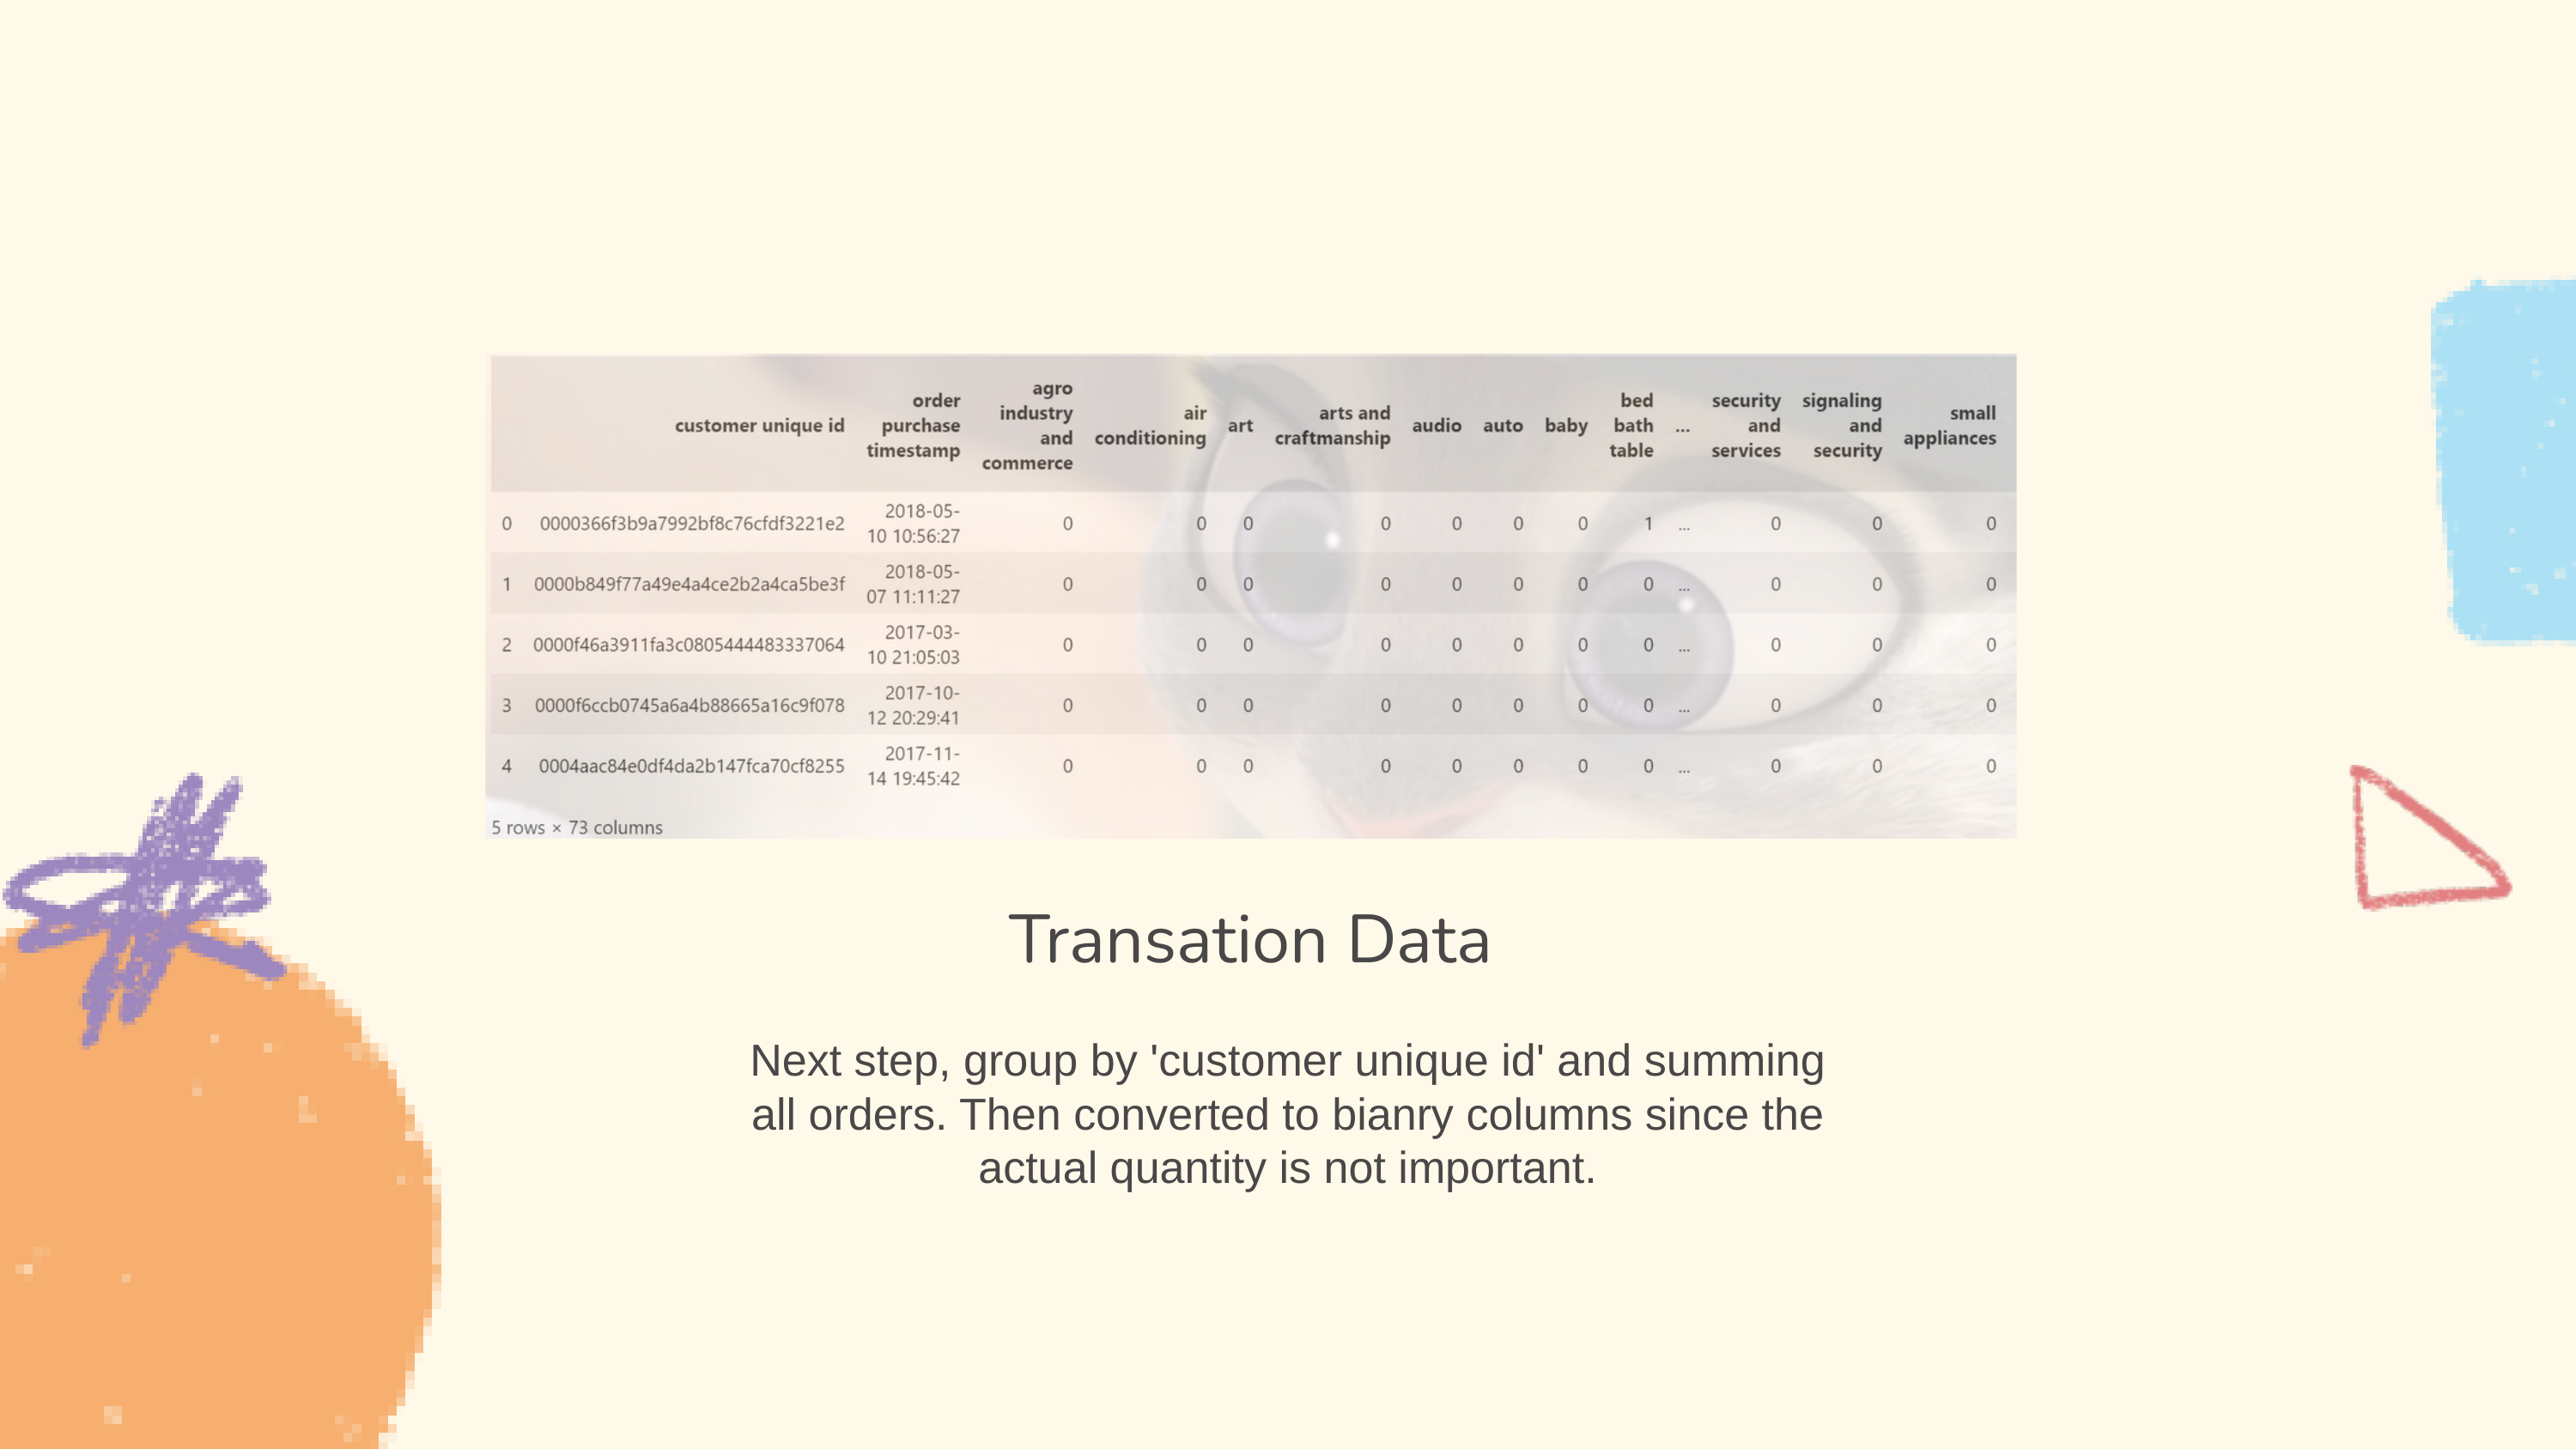

Transation Data

Next step, group by 'customer unique id' and summing all orders. Then converted to bianry columns since the actual quantity is not important.